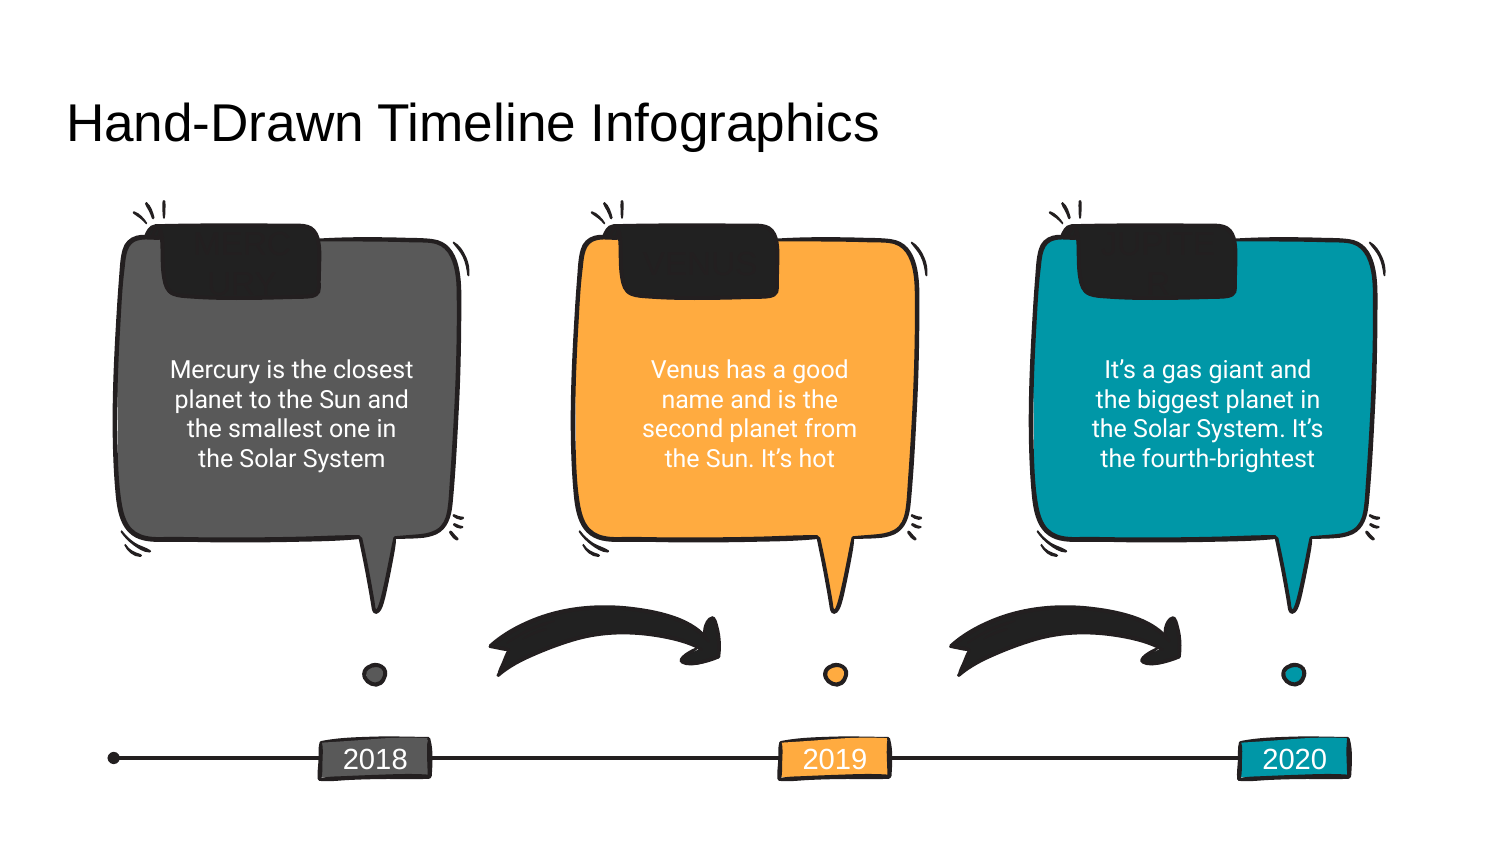

# Hand-Drawn Timeline Infographics

MERCURY
Mercury is the closest planet to the Sun and
the smallest one in the Solar System

2018

VENUS
Venus has a good name and is the
second planet from the Sun. It’s hot

2019

JUPITER
It’s a gas giant and the biggest planet in the Solar System. It’s the fourth-brightest

2020